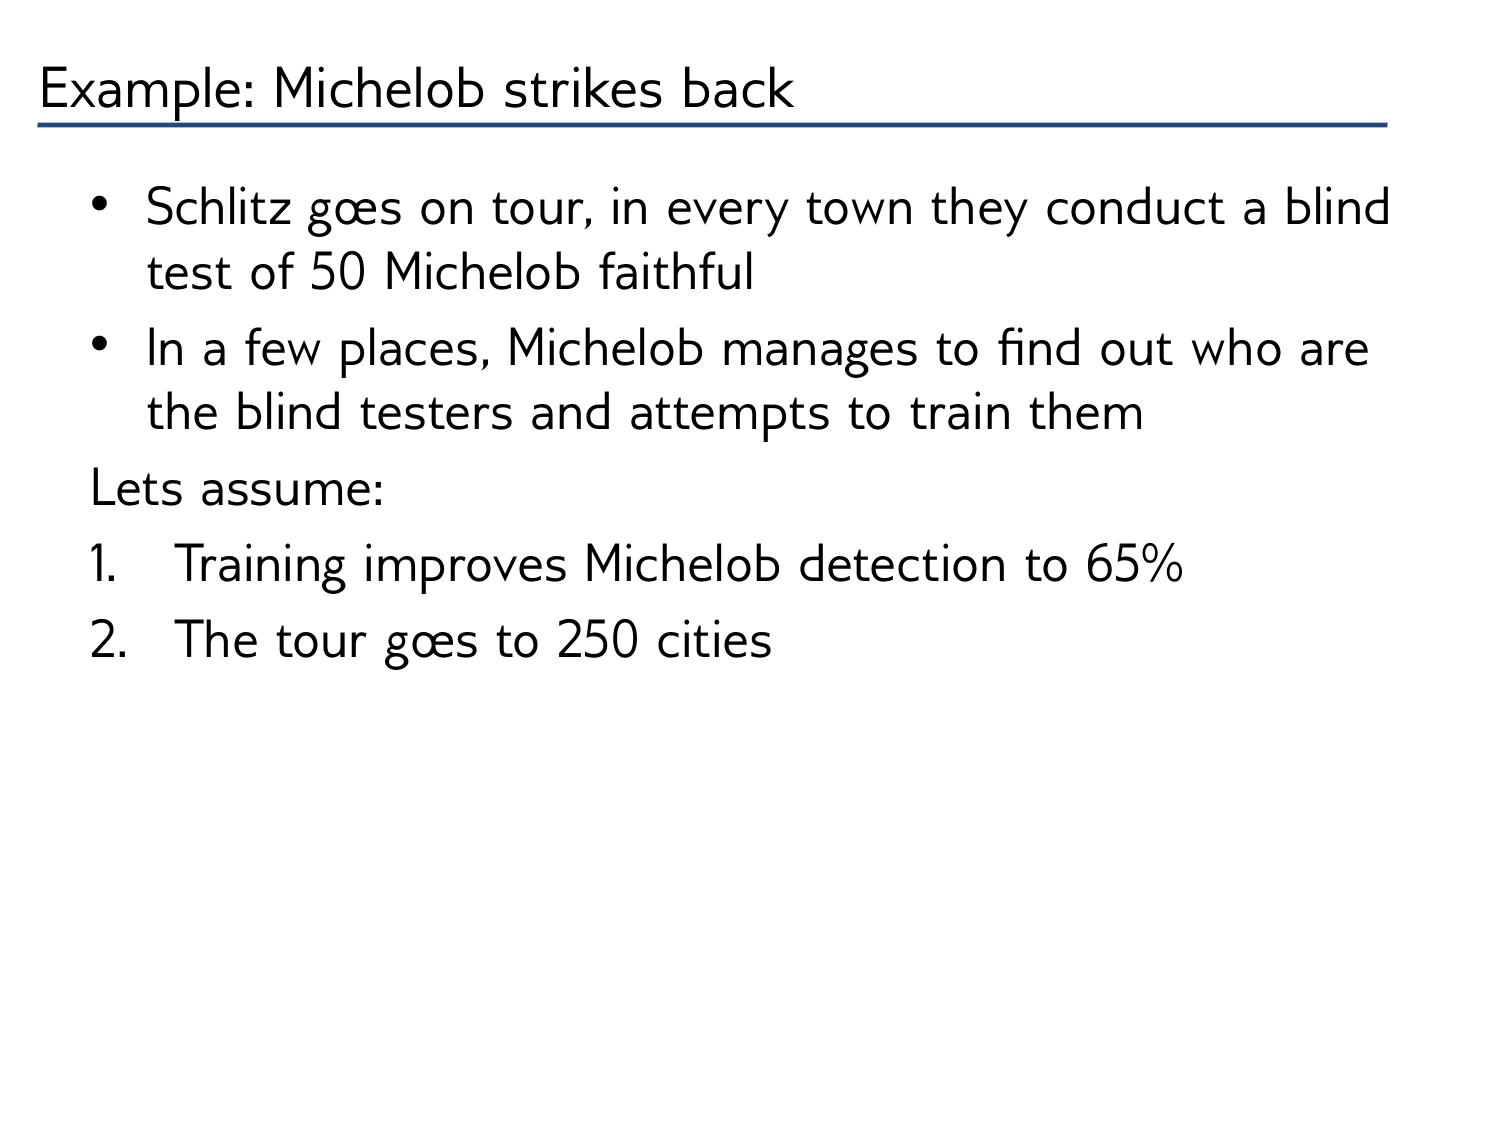

# Example: Michelob strikes back
Schlitz goes on tour, in every town they conduct a blind test of 50 Michelob faithful
In a few places, Michelob manages to find out who are the blind testers and attempts to train them
Lets assume:
Training improves Michelob detection to 65%
The tour goes to 250 cities